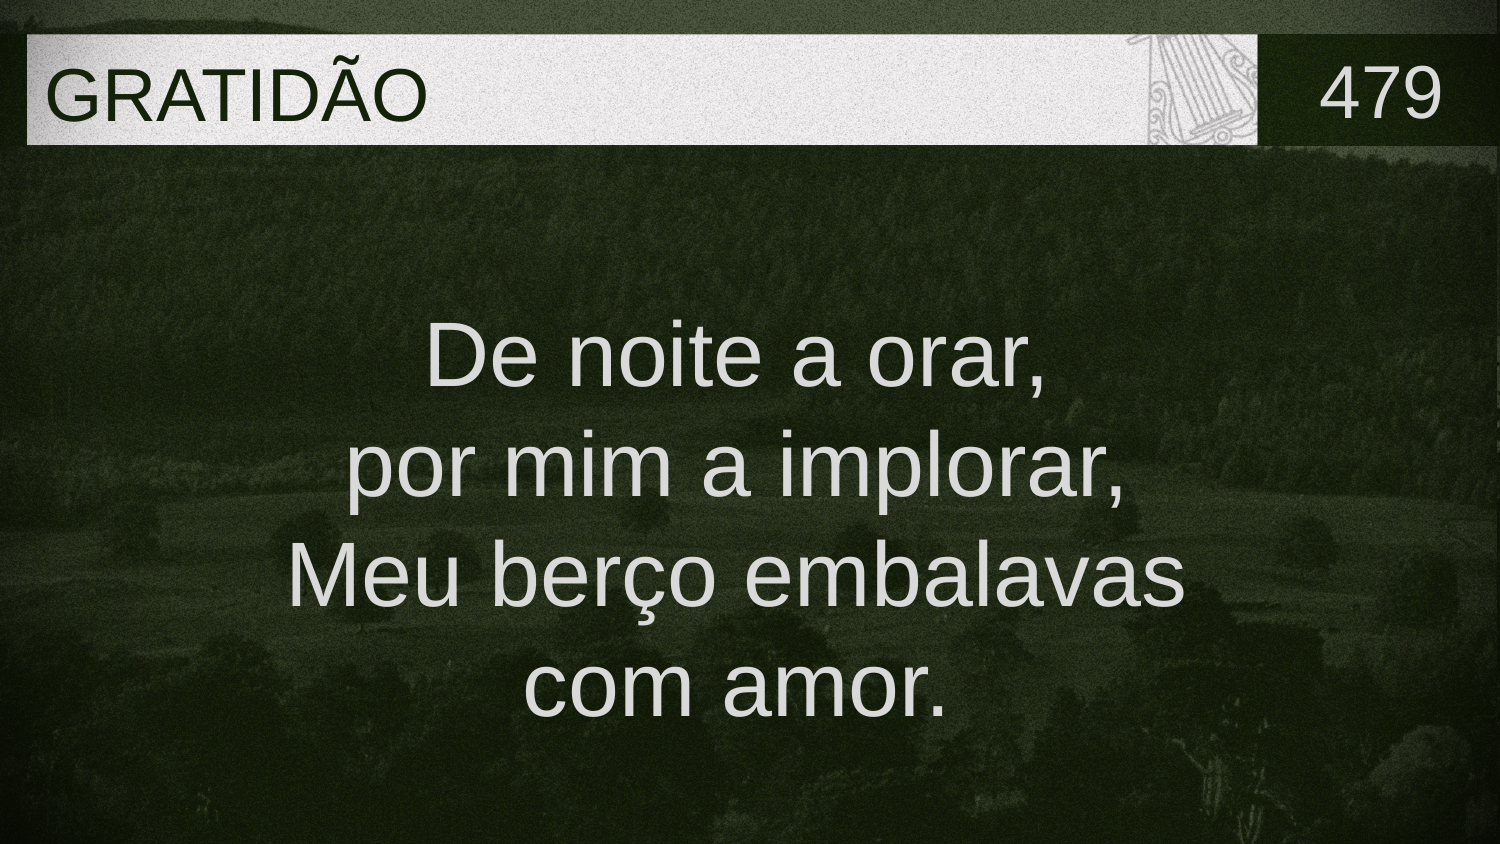

# GRATIDÃO
479
De noite a orar,
por mim a implorar,
Meu berço embalavas
com amor.